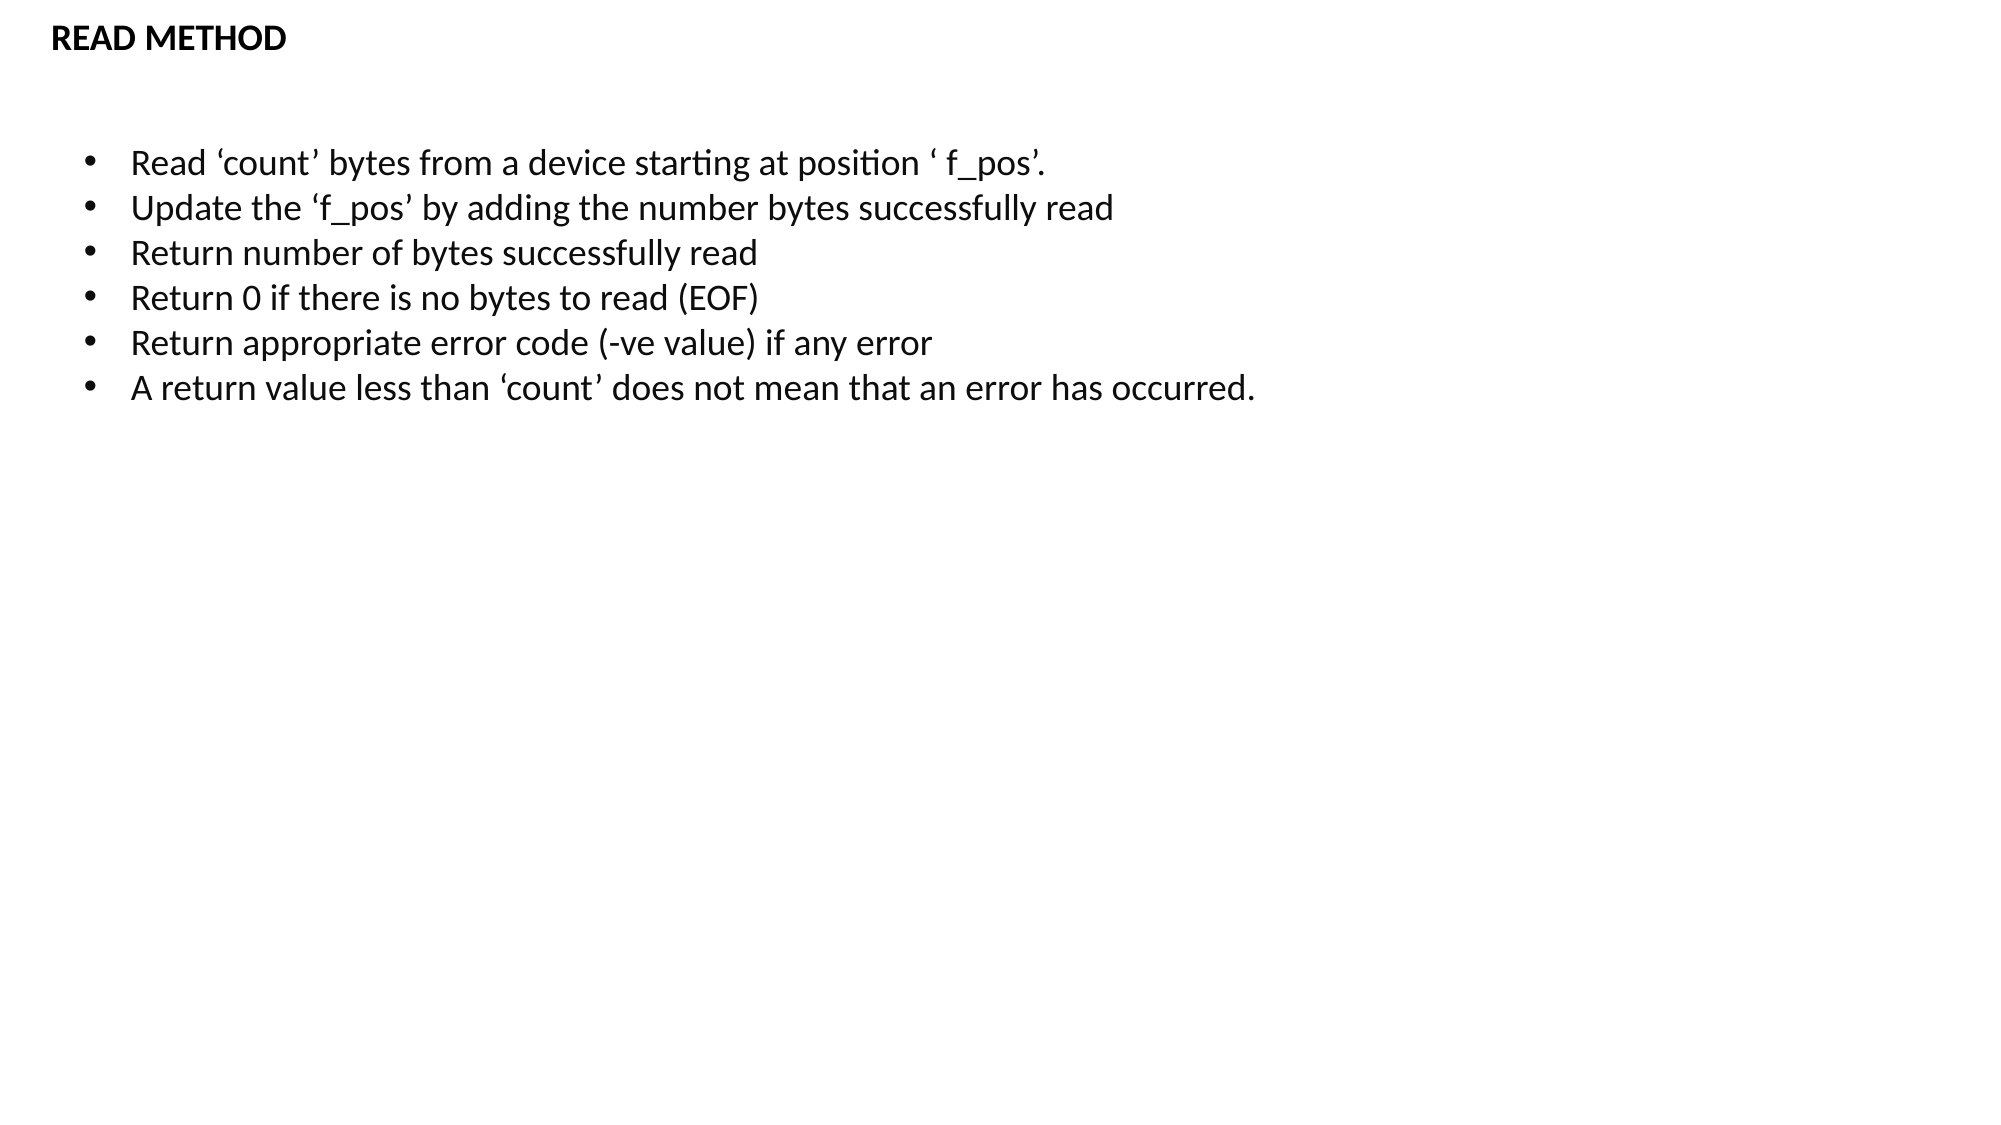

READ METHOD
Read ‘count’ bytes from a device starting at position ‘ f_pos’.
Update the ‘f_pos’ by adding the number bytes successfully read
Return number of bytes successfully read
Return 0 if there is no bytes to read (EOF)
Return appropriate error code (-ve value) if any error
A return value less than ‘count’ does not mean that an error has occurred.